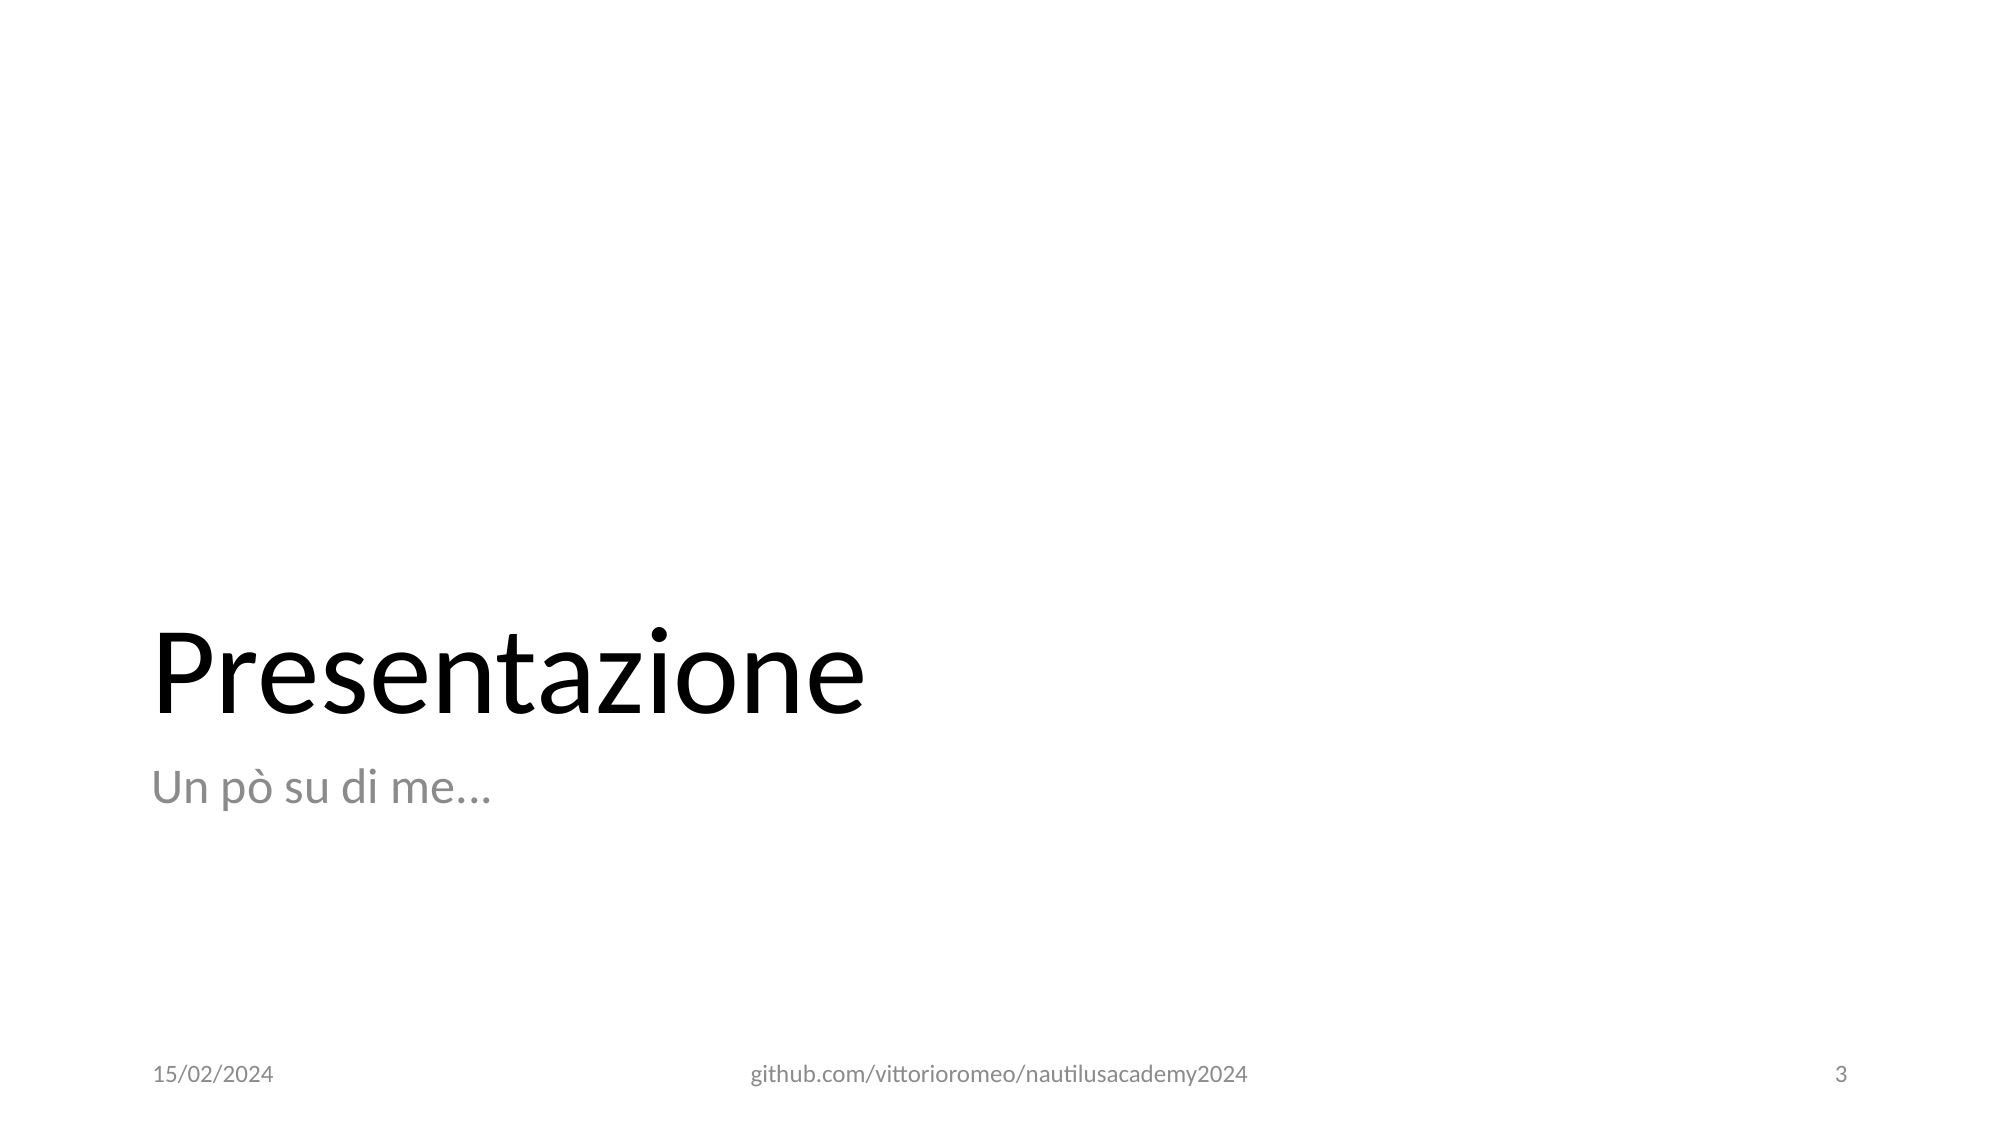

# Presentazione
Un pò su di me...
15/02/2024
github.com/vittorioromeo/nautilusacademy2024
3